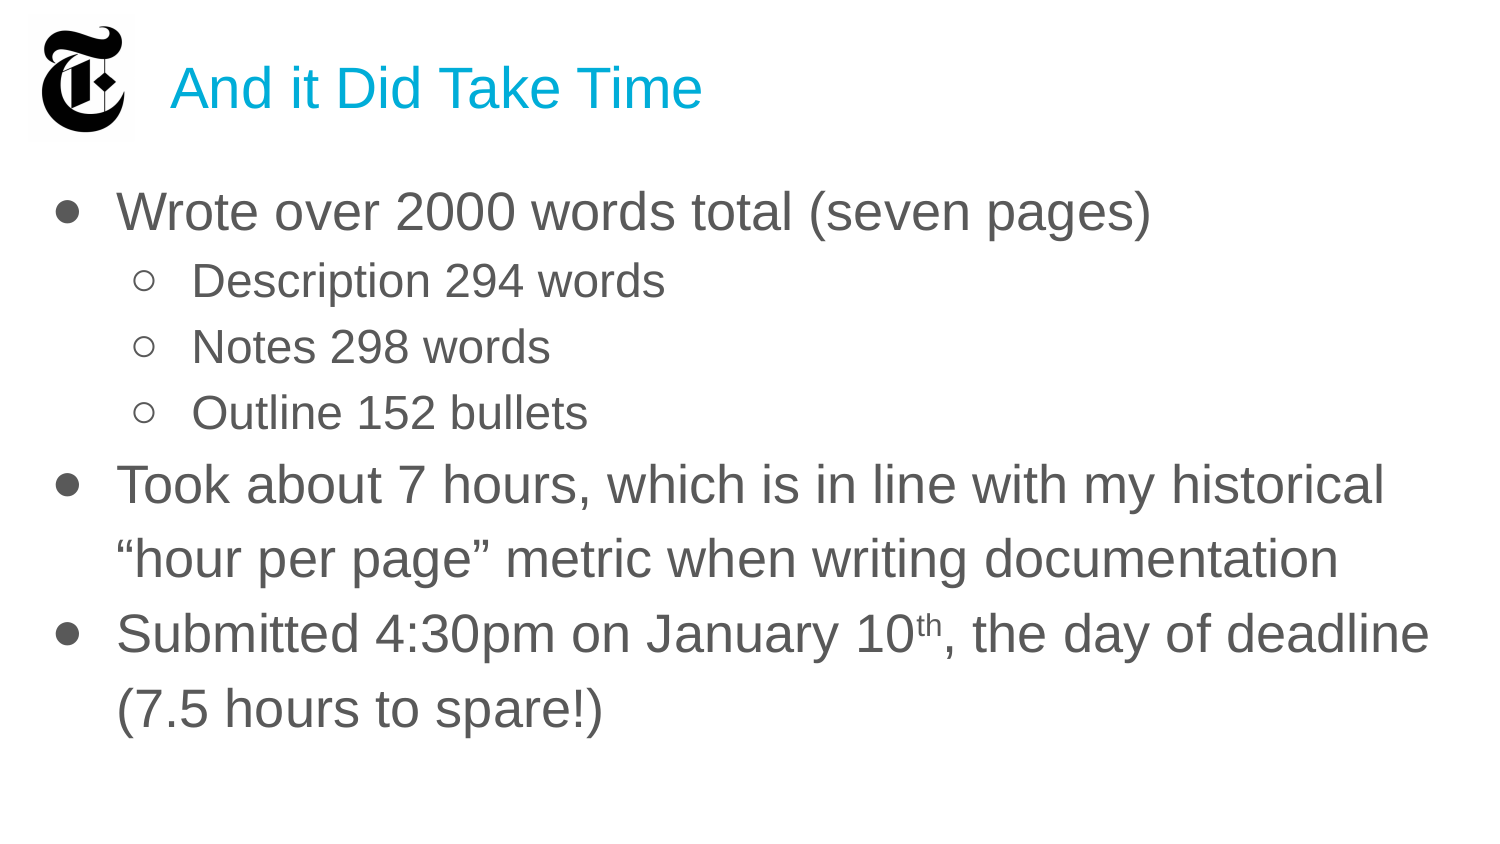

# And it Did Take Time
Wrote over 2000 words total (seven pages)
Description 294 words
Notes 298 words
Outline 152 bullets
Took about 7 hours, which is in line with my historical “hour per page” metric when writing documentation
Submitted 4:30pm on January 10th, the day of deadline (7.5 hours to spare!)